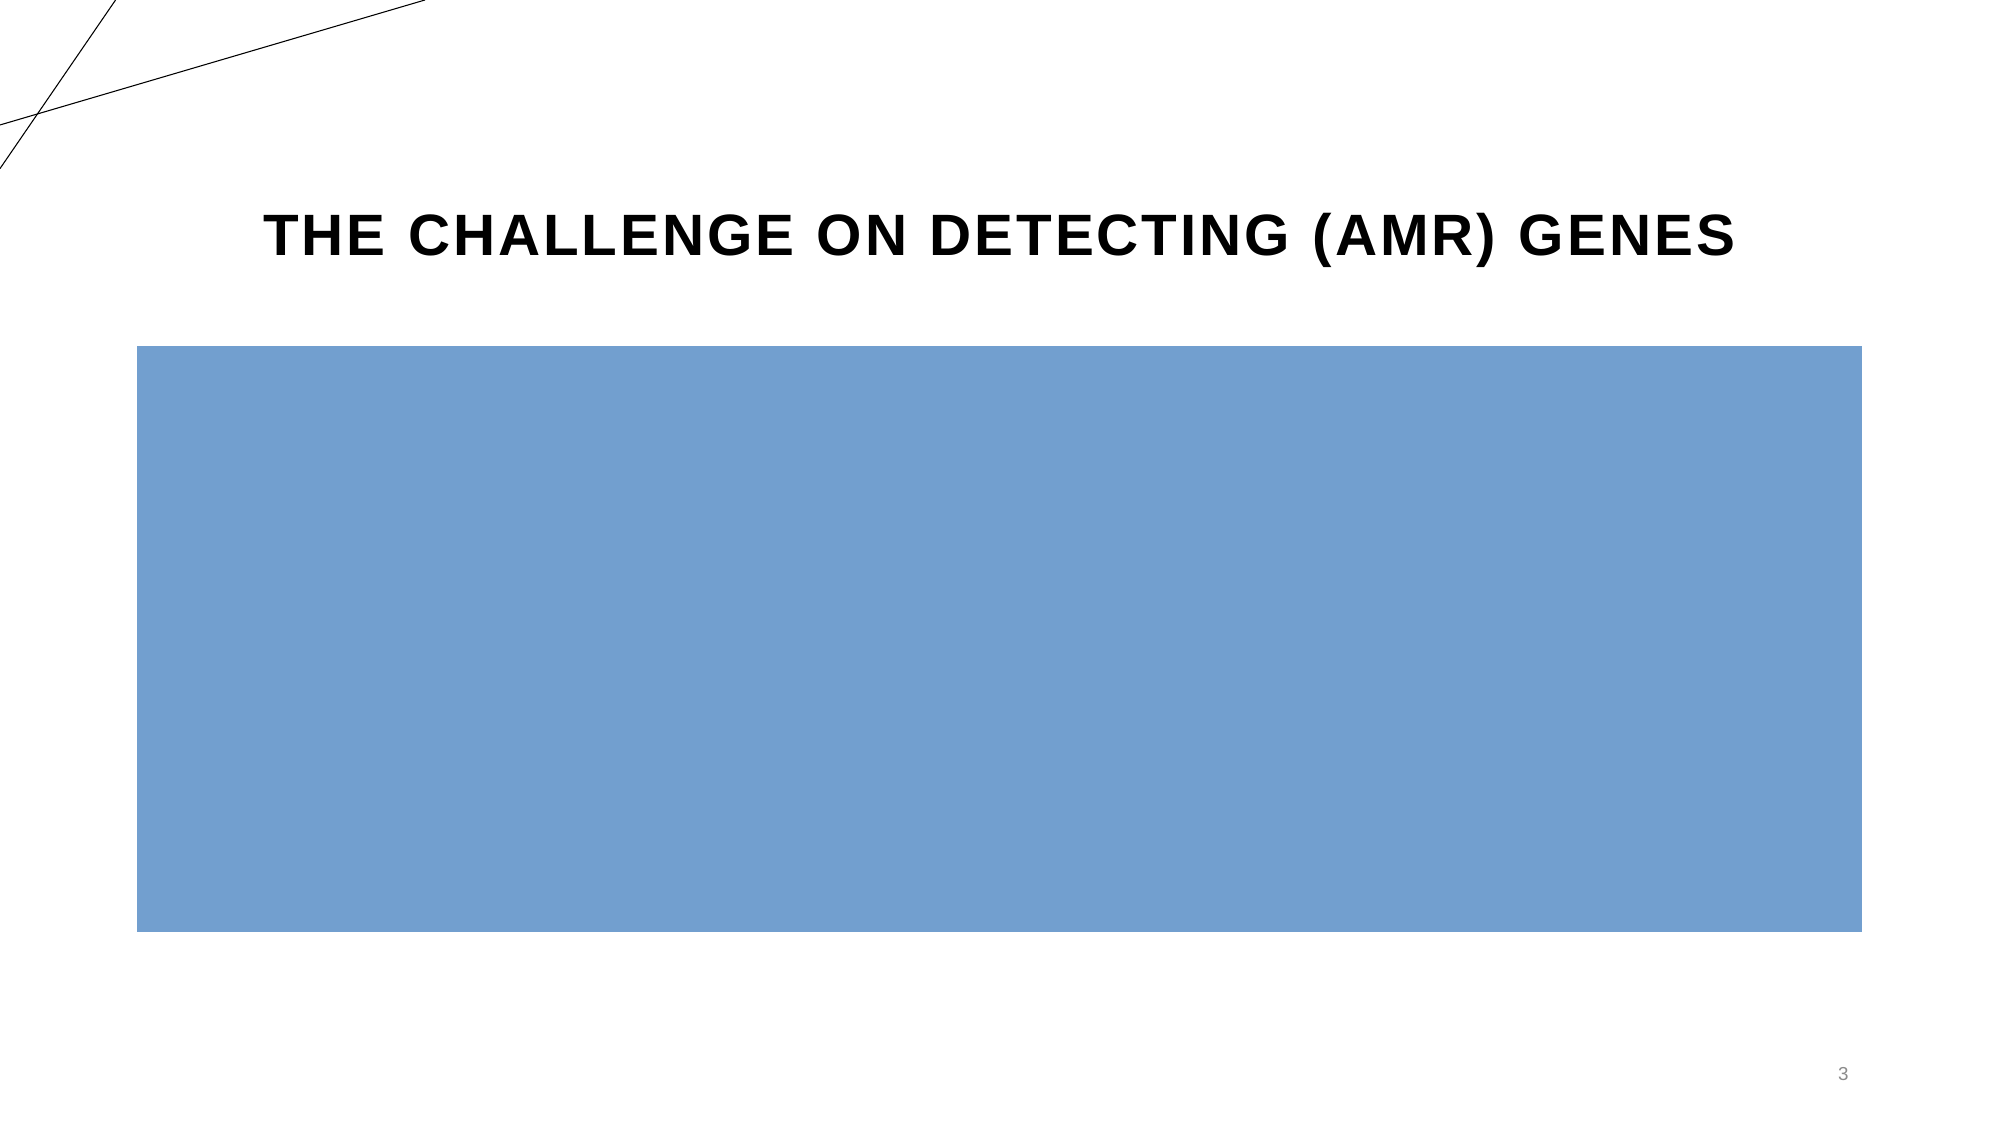

# The challenge on detecting (amr) genes
Complexity of Bacterial Genomes
Horizontal Gene Transfer
Limited Access to Comprehensive Databases
Technical and Resource Limitations
3